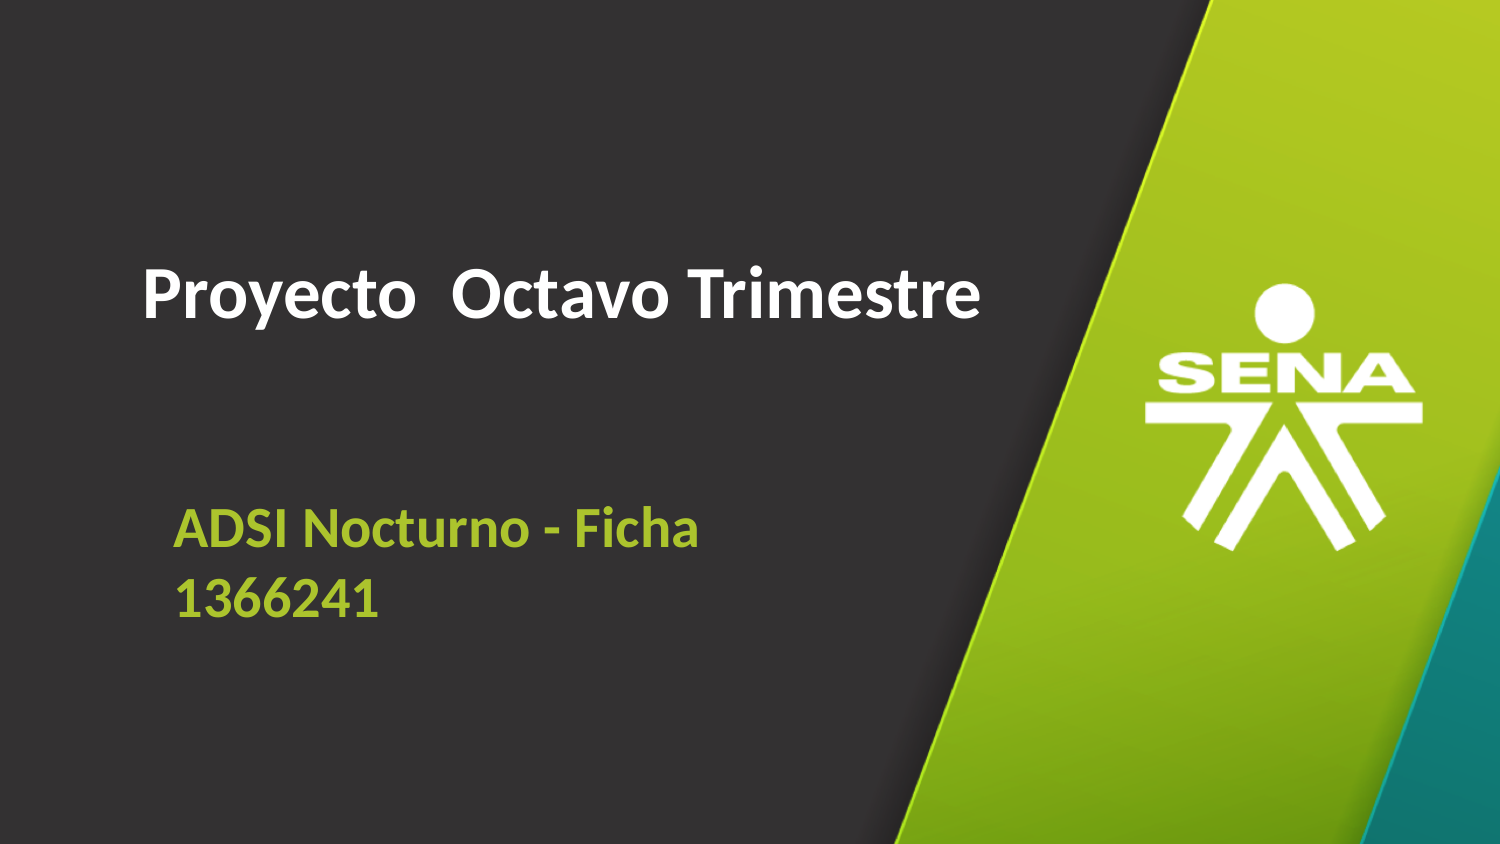

Proyecto  Octavo Trimestre
ADSI Nocturno - Ficha 1366241